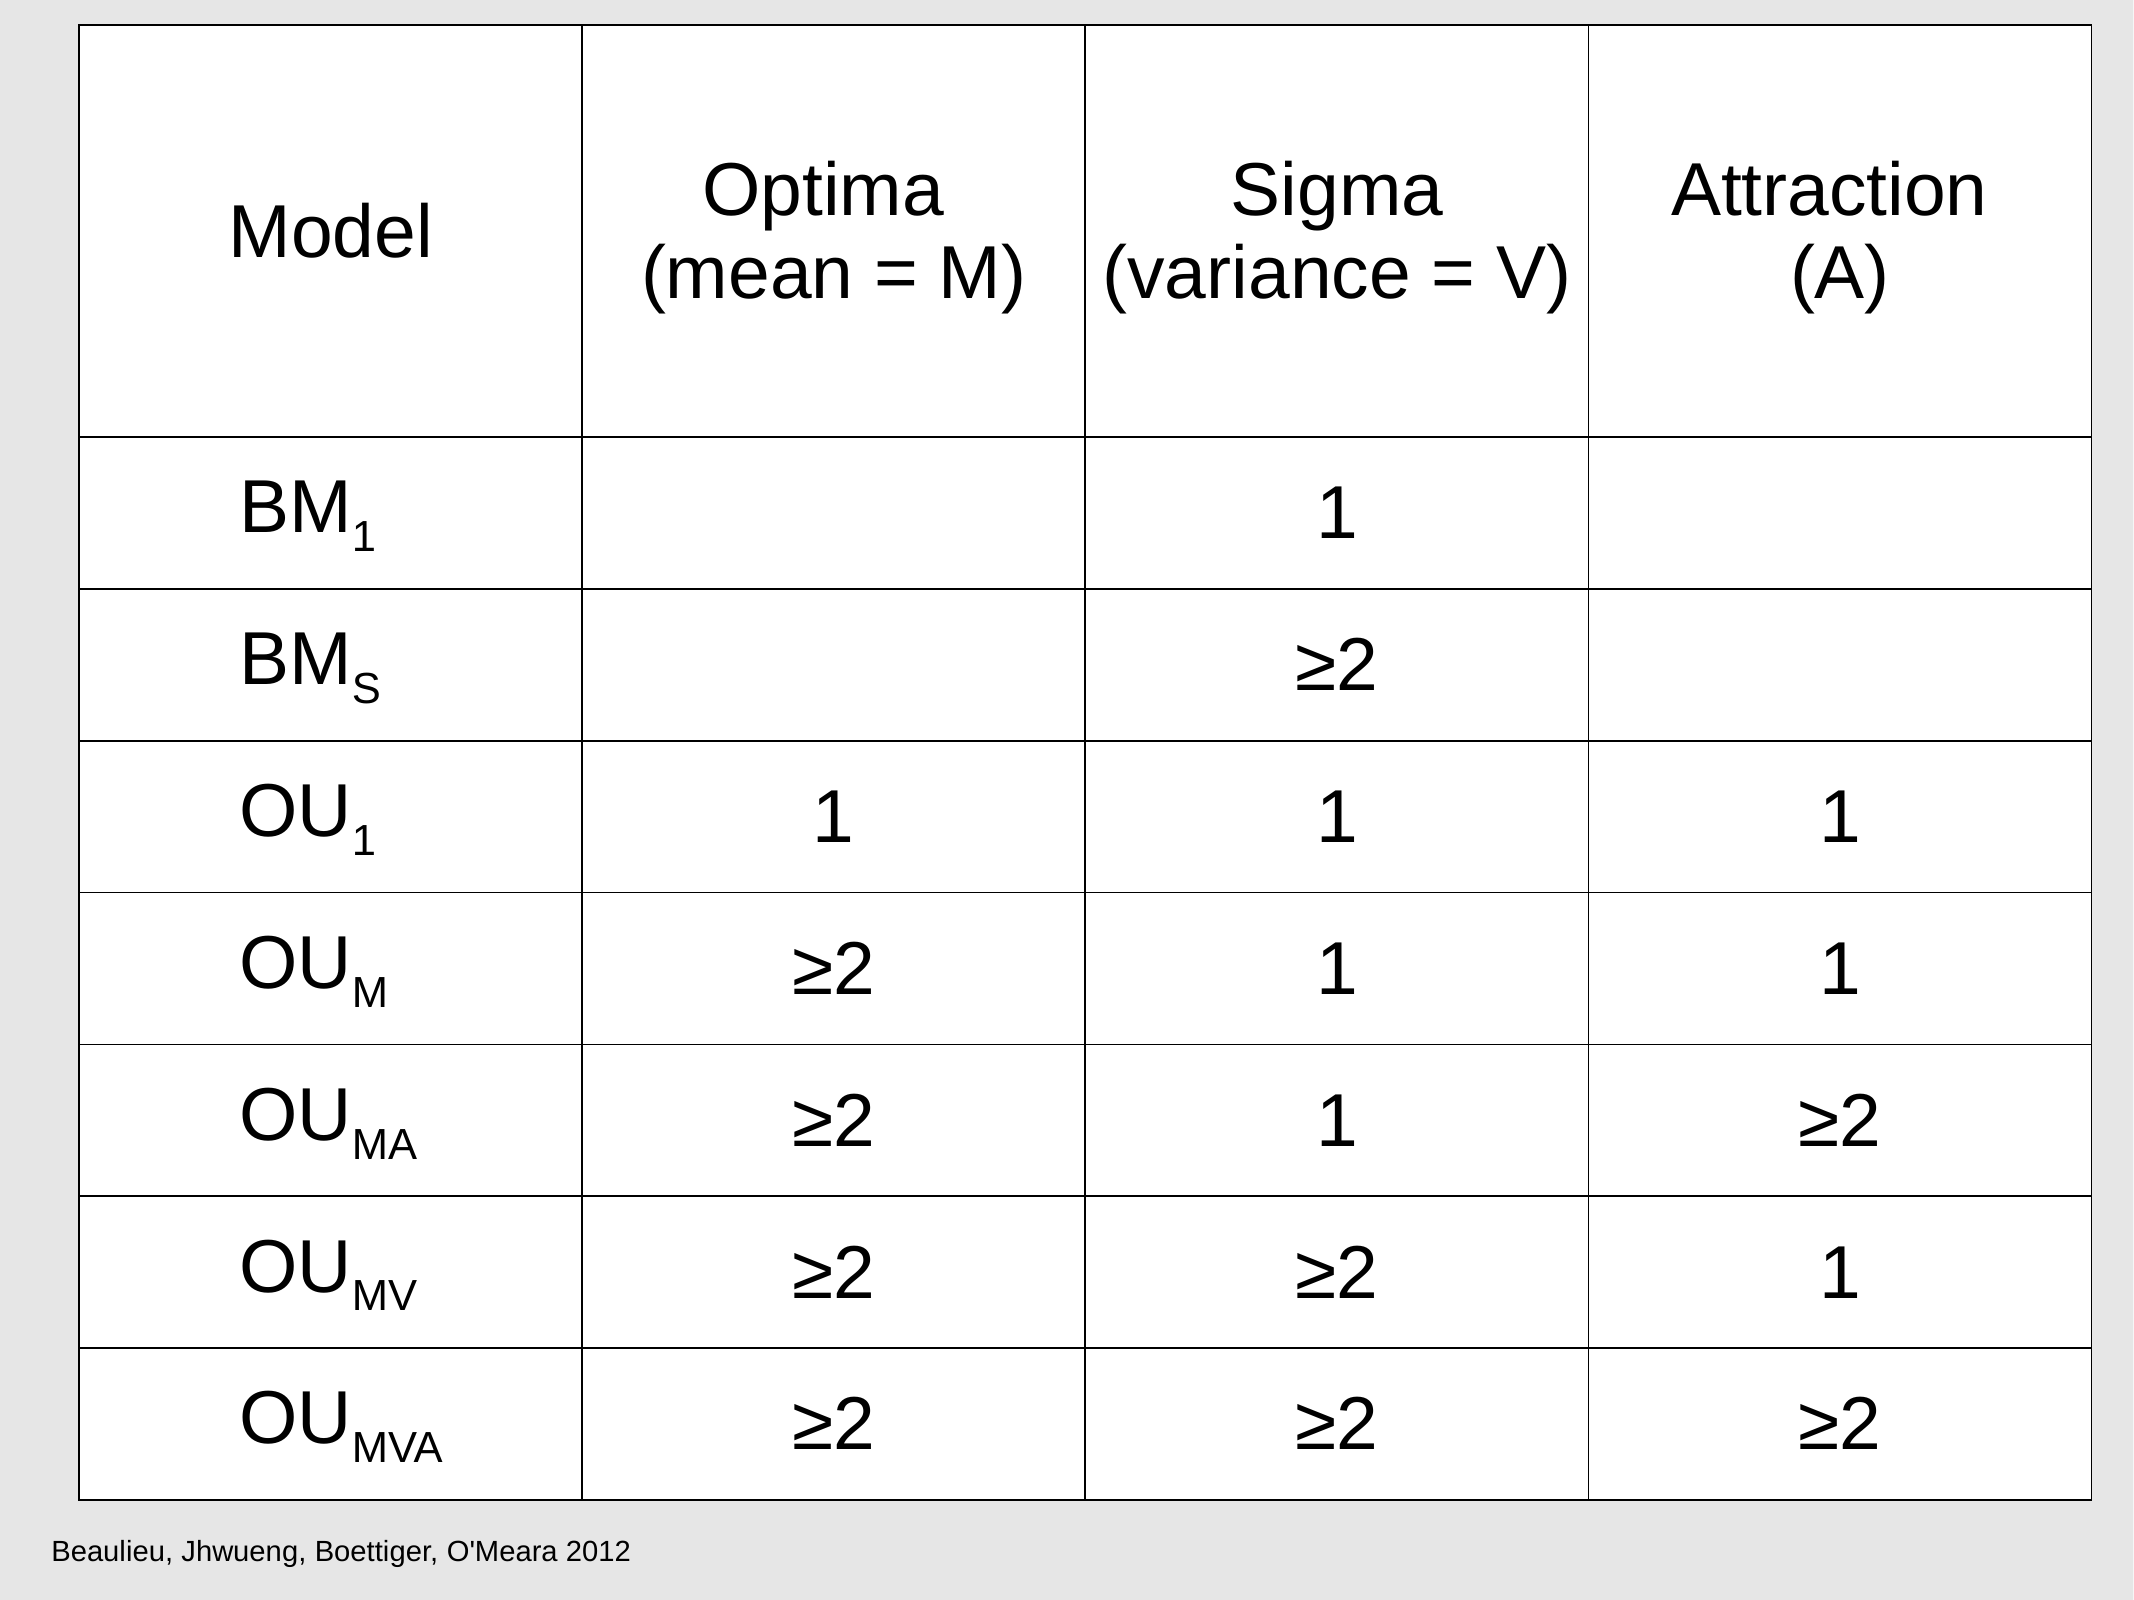

| Model | Optima (mean = M) | Sigma (variance = V) | Attraction (A) |
| --- | --- | --- | --- |
| BM1 |  | 1 |  |
| BMS |  | ≥2 |  |
| OU1 | 1 | 1 | 1 |
| OUM | ≥2 | 1 | 1 |
| OUMA | ≥2 | 1 | ≥2 |
| OUMV | ≥2 | ≥2 | 1 |
| OUMVA | ≥2 | ≥2 | ≥2 |
Beaulieu, Jhwueng, Boettiger, O'Meara 2012